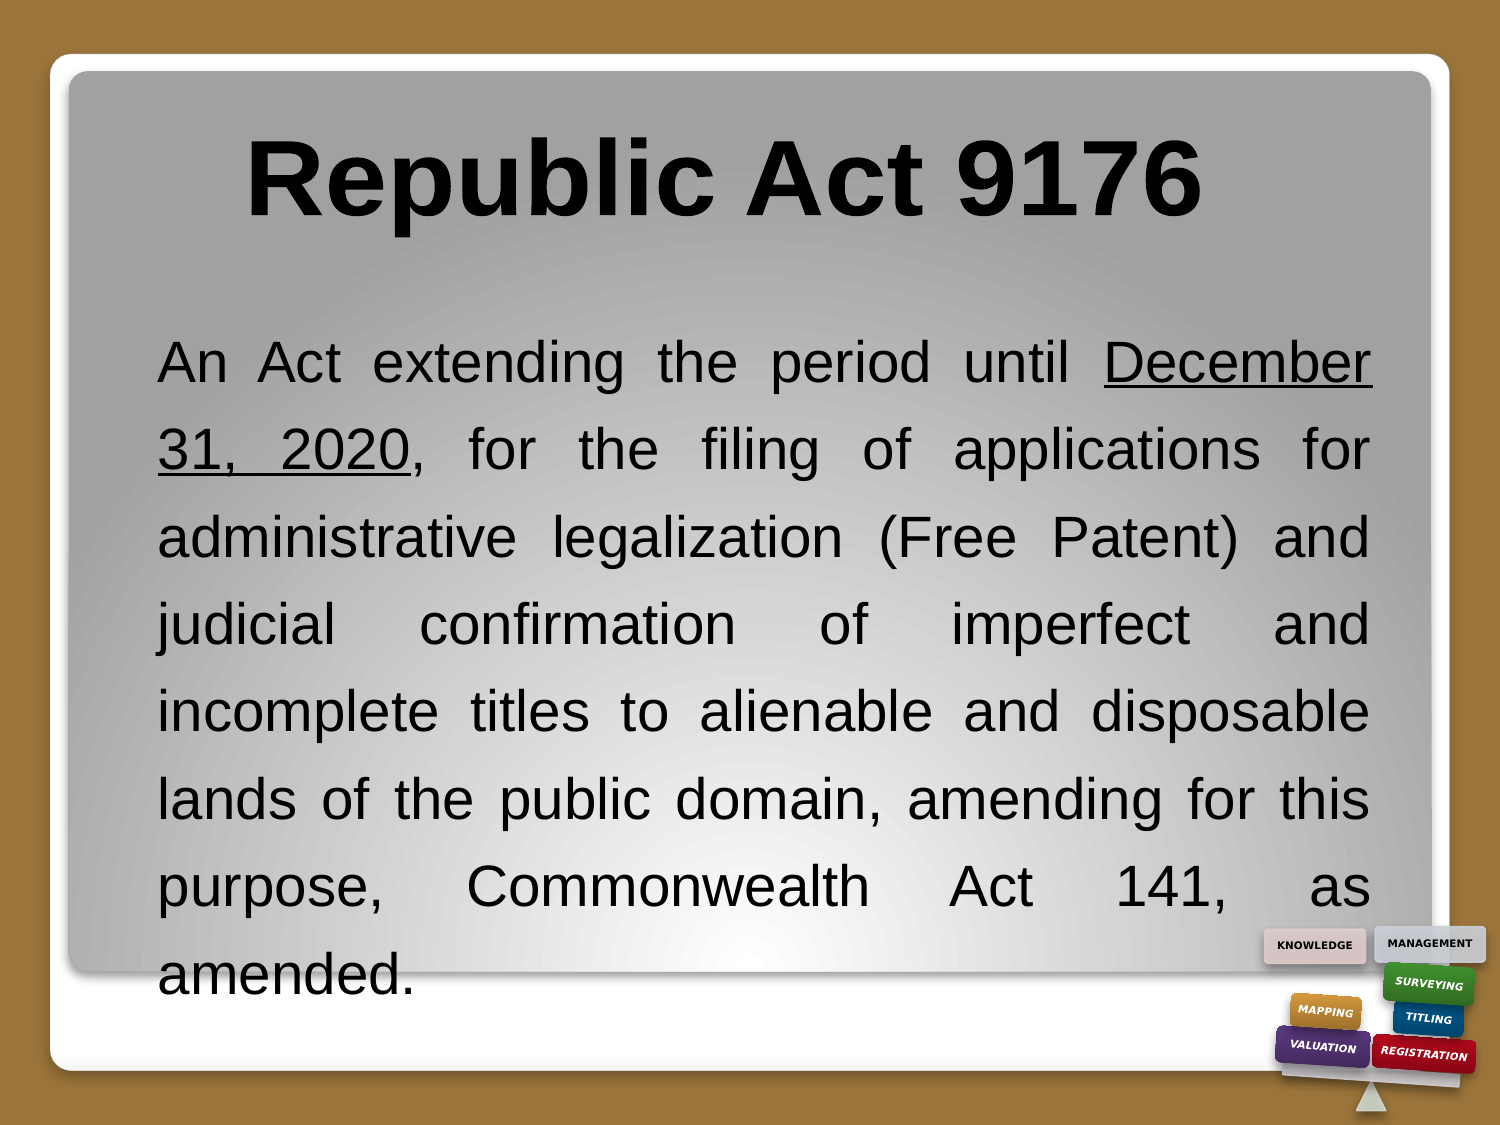

Republic Act 9176

	An Act extending the period until December 31, 2020, for the filing of applications for administrative legalization (Free Patent) and judicial confirmation of imperfect and incomplete titles to alienable and disposable lands of the public domain, amending for this purpose, Commonwealth Act 141, as amended.
KNOWLEDGE
MANAGEMENT
REGISTRATION
TITLING
SURVEYING
VALUATION
MAPPING